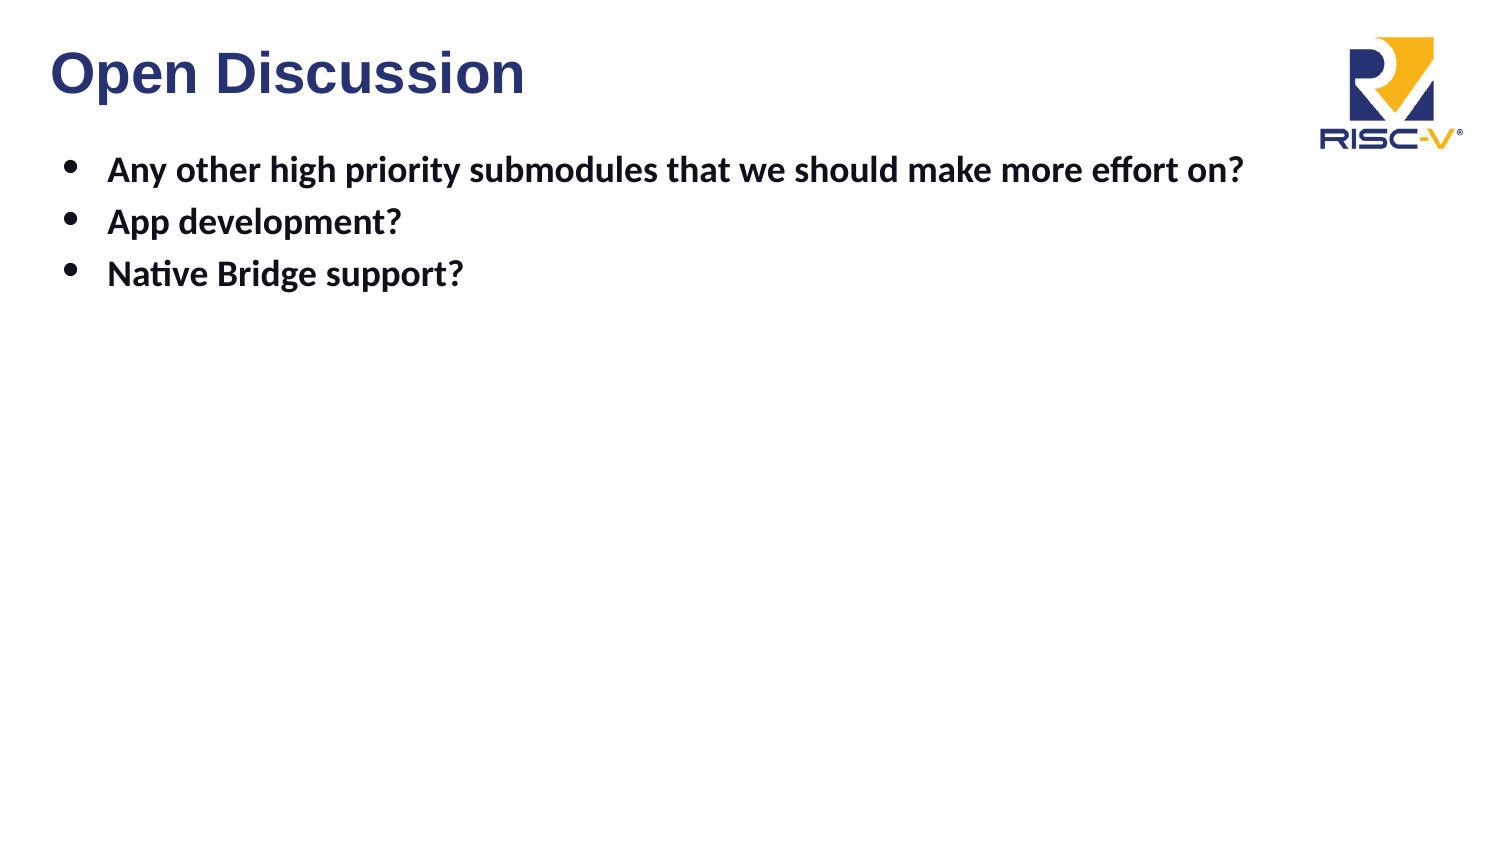

# Open Discussion
Any other high priority submodules that we should make more effort on?
App development?
Native Bridge support?